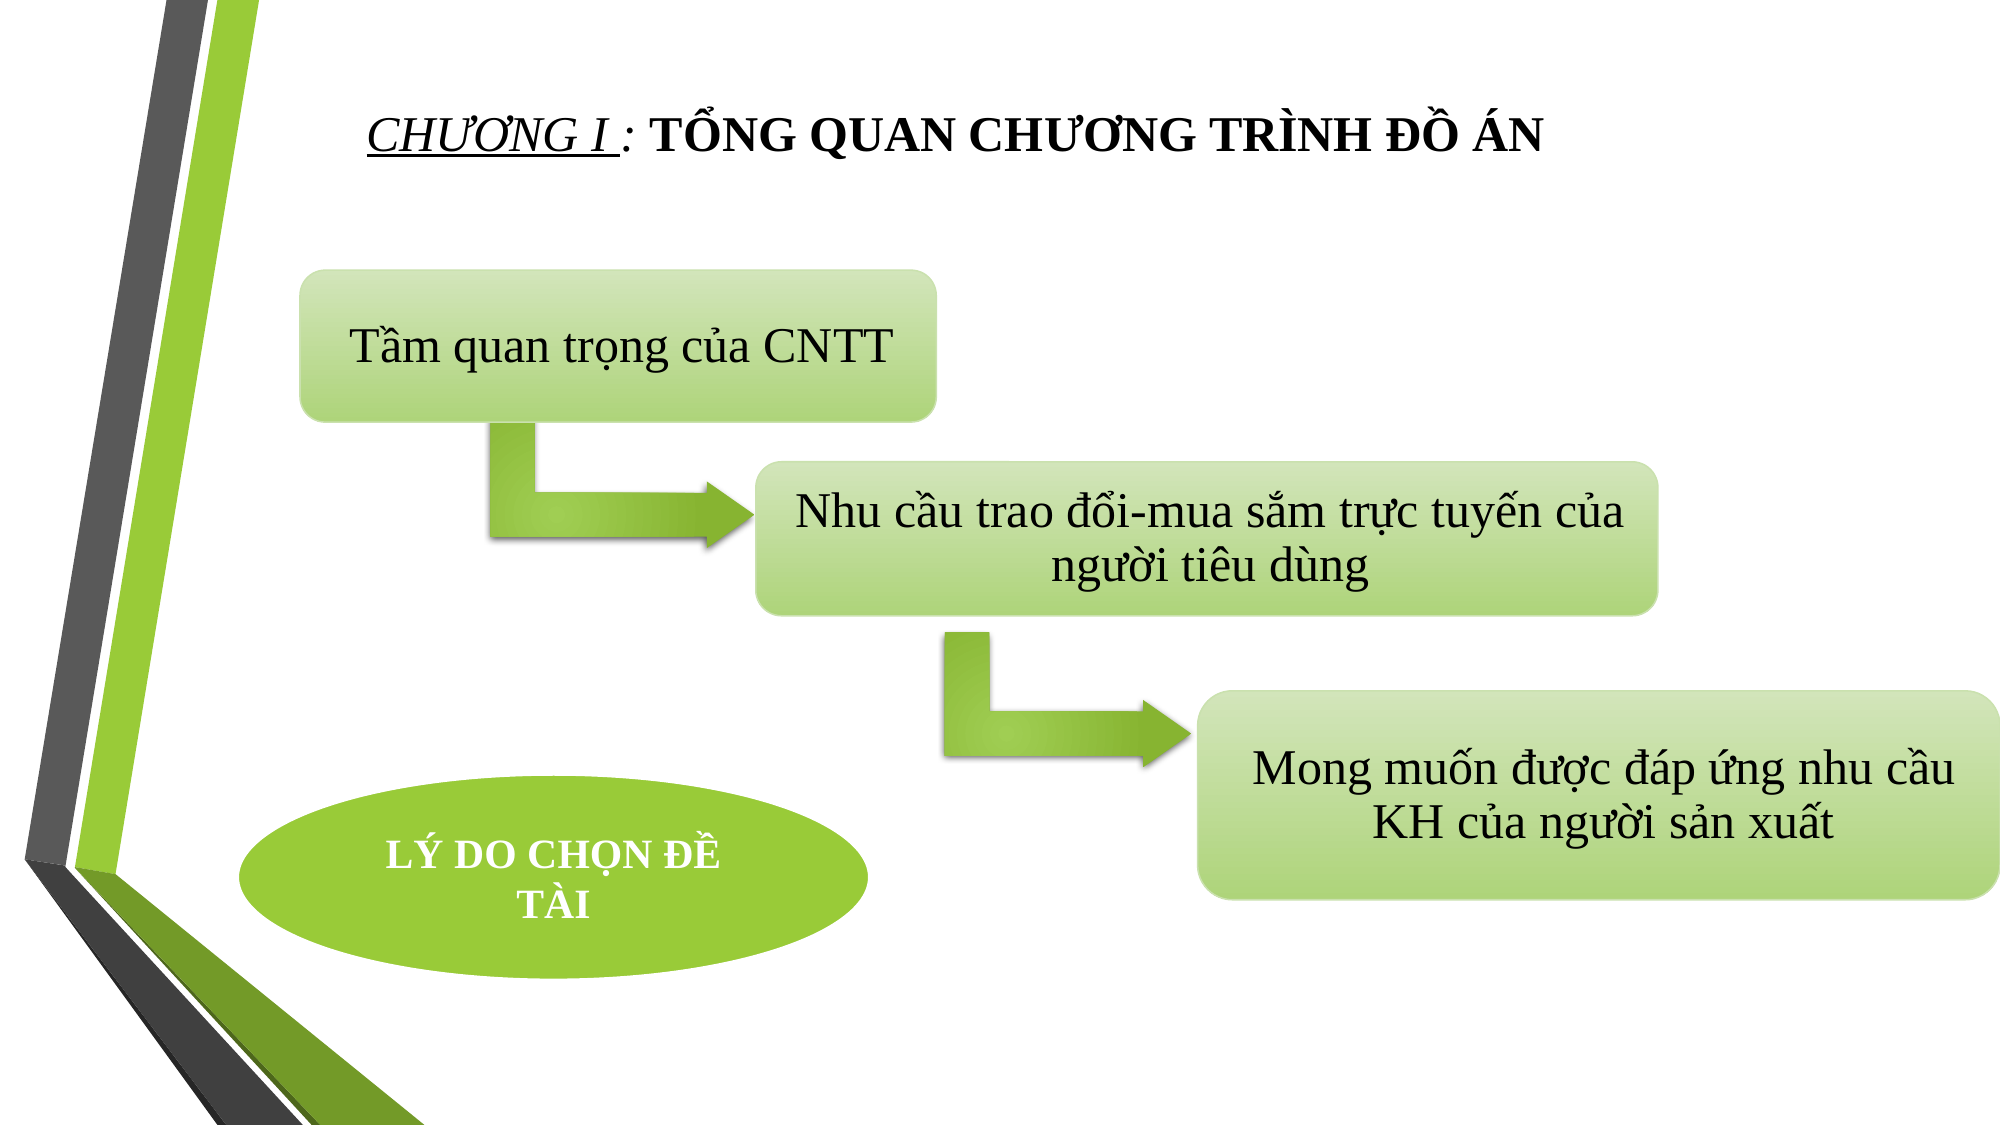

# CHƯƠNG I : TỔNG QUAN CHƯƠNG TRÌNH ĐỒ ÁN
Tầm quan trọng của CNTT
Nhu cầu trao đổi-mua sắm trực tuyến của người tiêu dùng
Mong muốn được đáp ứng nhu cầu KH của người sản xuất
LÝ DO CHỌN ĐỀ TÀI